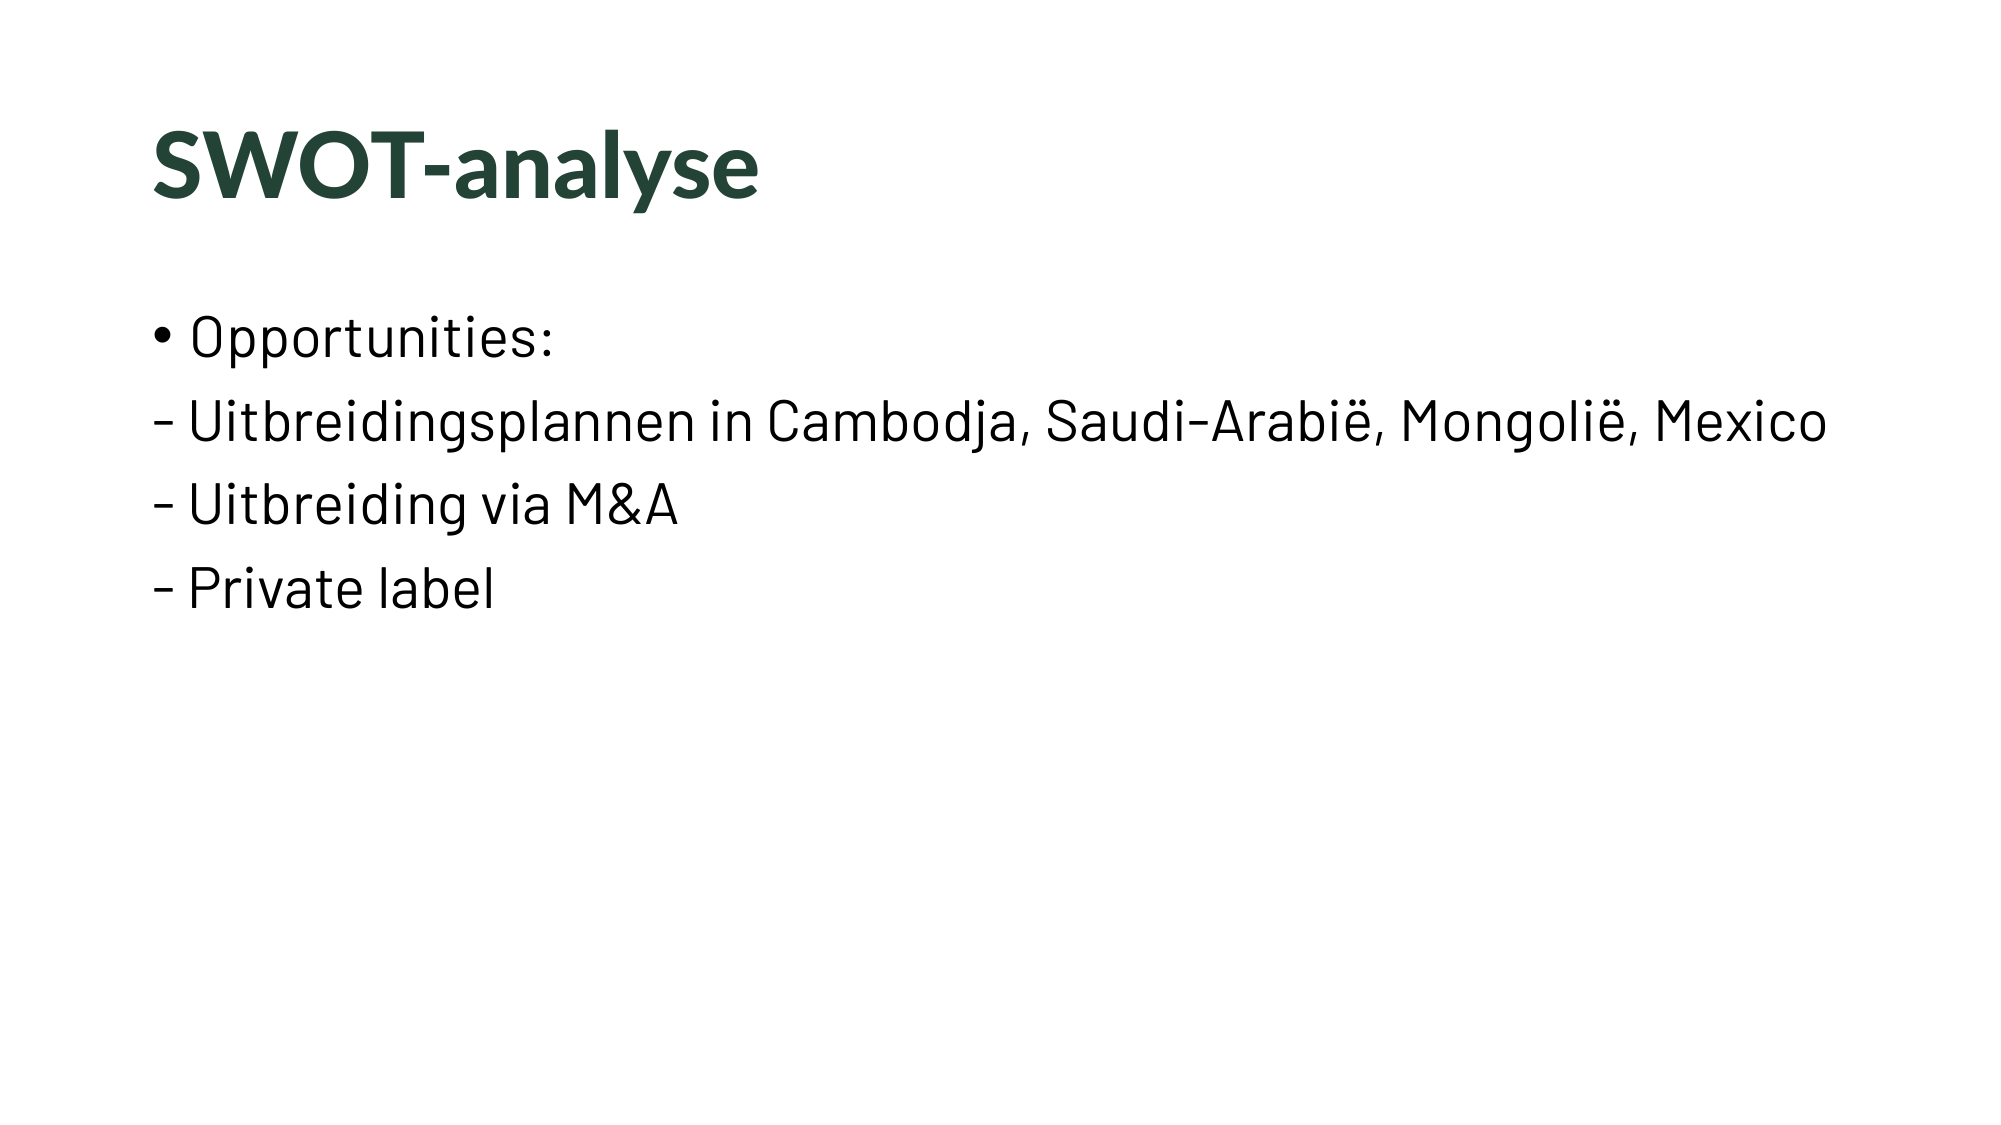

# SWOT-analyse
Opportunities:
- Uitbreidingsplannen in Cambodja, Saudi-Arabië, Mongolië, Mexico
- Uitbreiding via M&A
- Private label